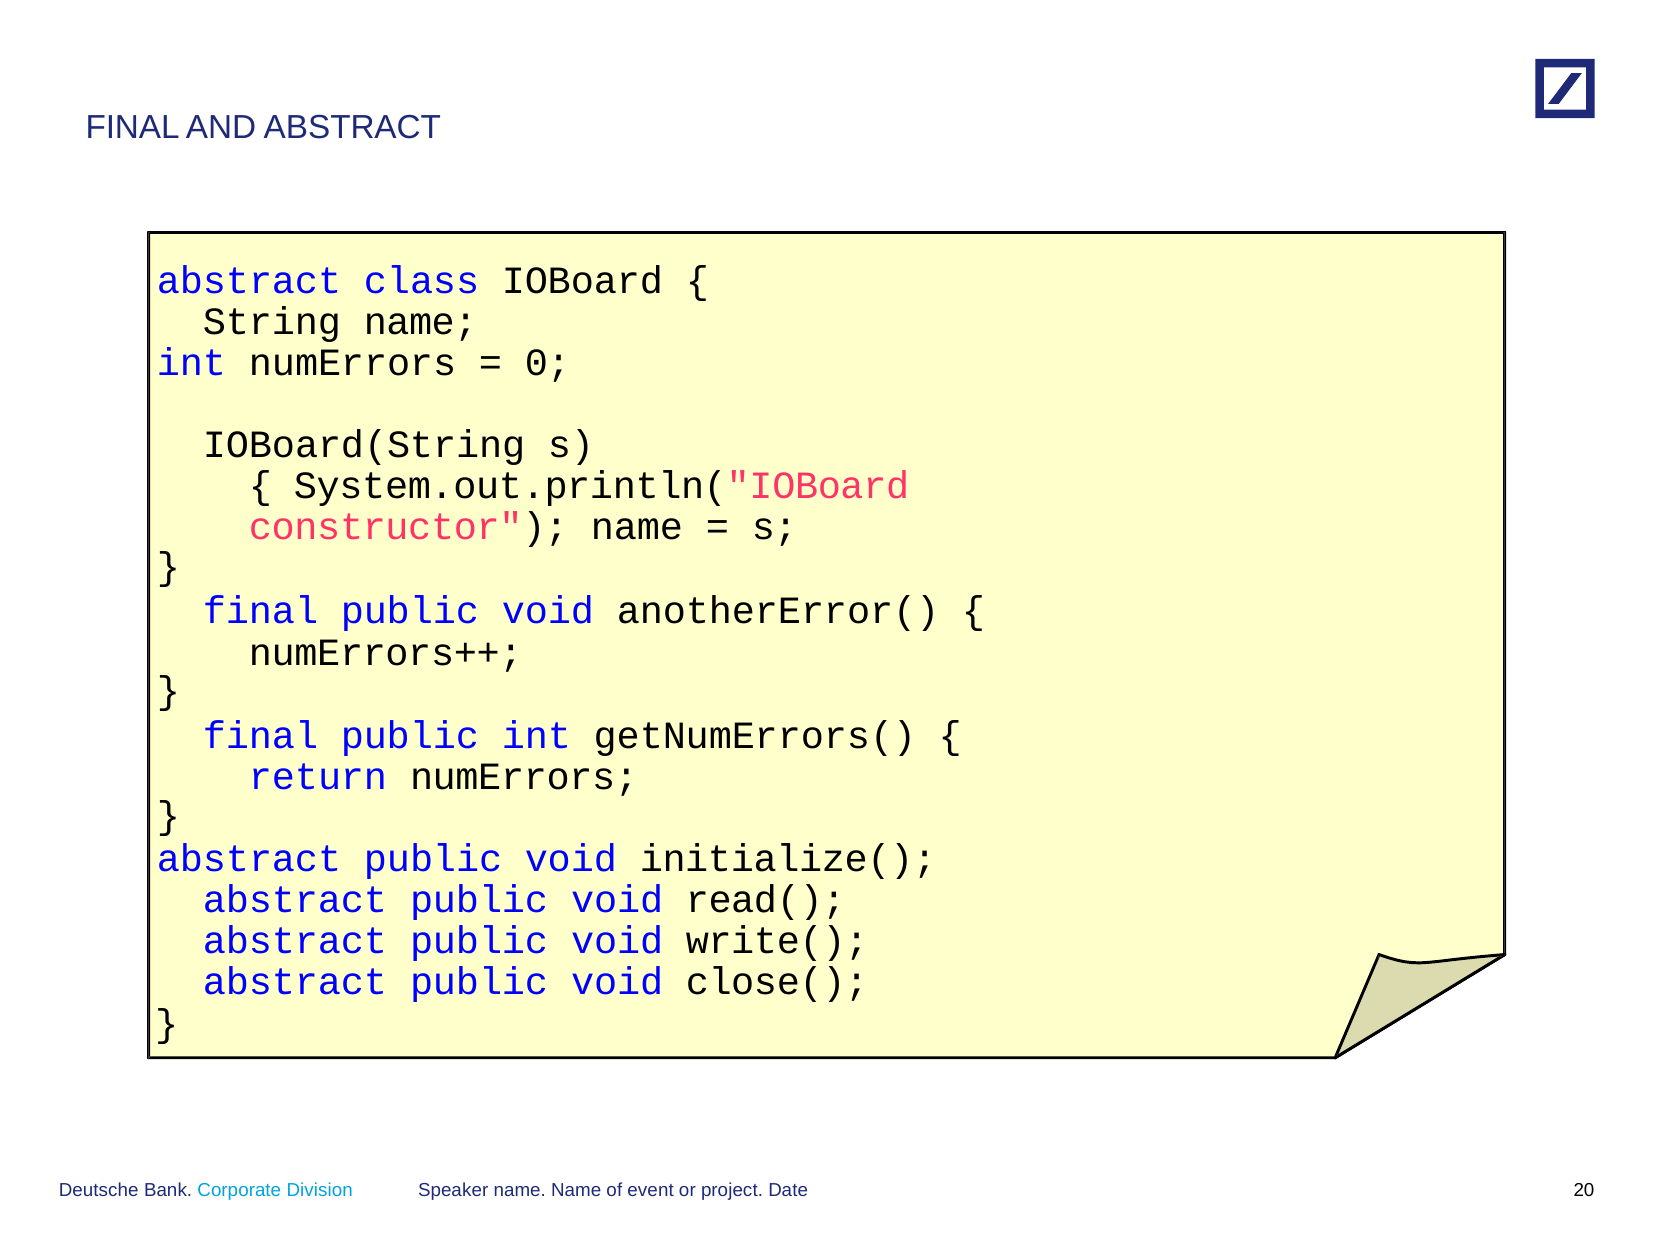

# FINAL AND ABSTRACT

abstract class IOBoard { String name;
int numErrors = 0;
IOBoard(String s) { System.out.println("IOBoard constructor"); name = s;
}
final public void anotherError() { numErrors++;
}
final public int getNumErrors() { return numErrors;
}
abstract public void initialize(); abstract public void read(); abstract public void write(); abstract public void close();
}
Speaker name. Name of event or project. Date
20